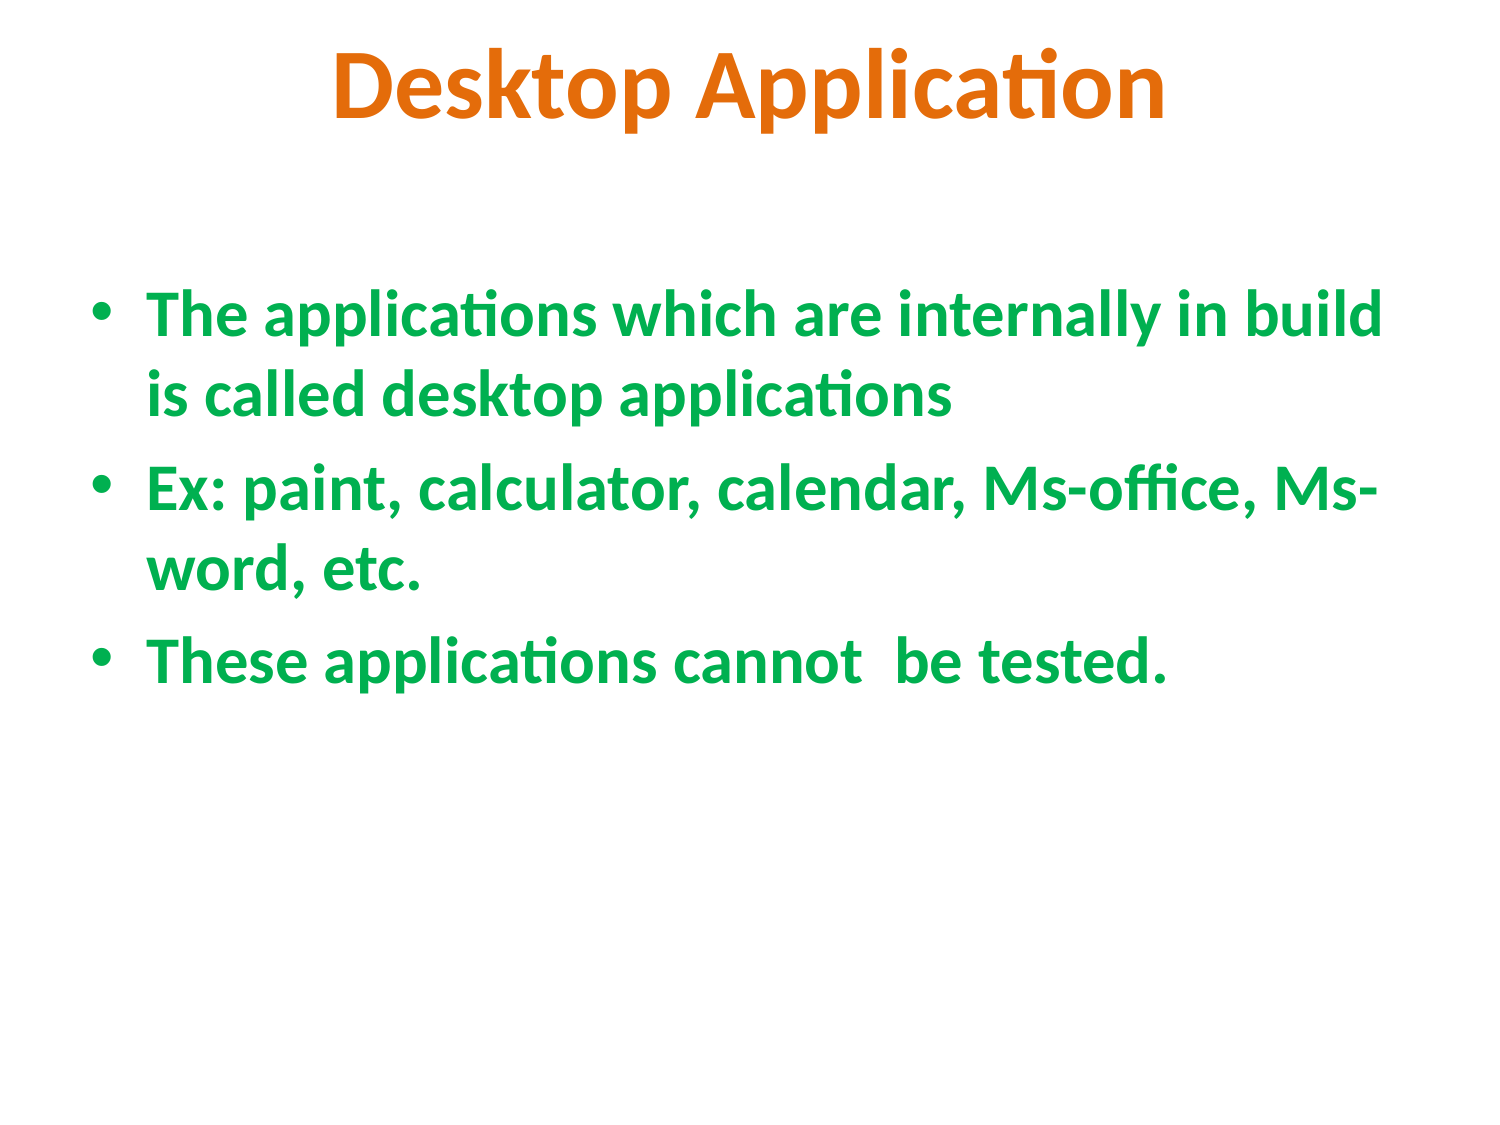

# Desktop Application
The applications which are internally in build is called desktop applications
Ex: paint, calculator, calendar, Ms-office, Ms-word, etc.
These applications cannot  be tested.